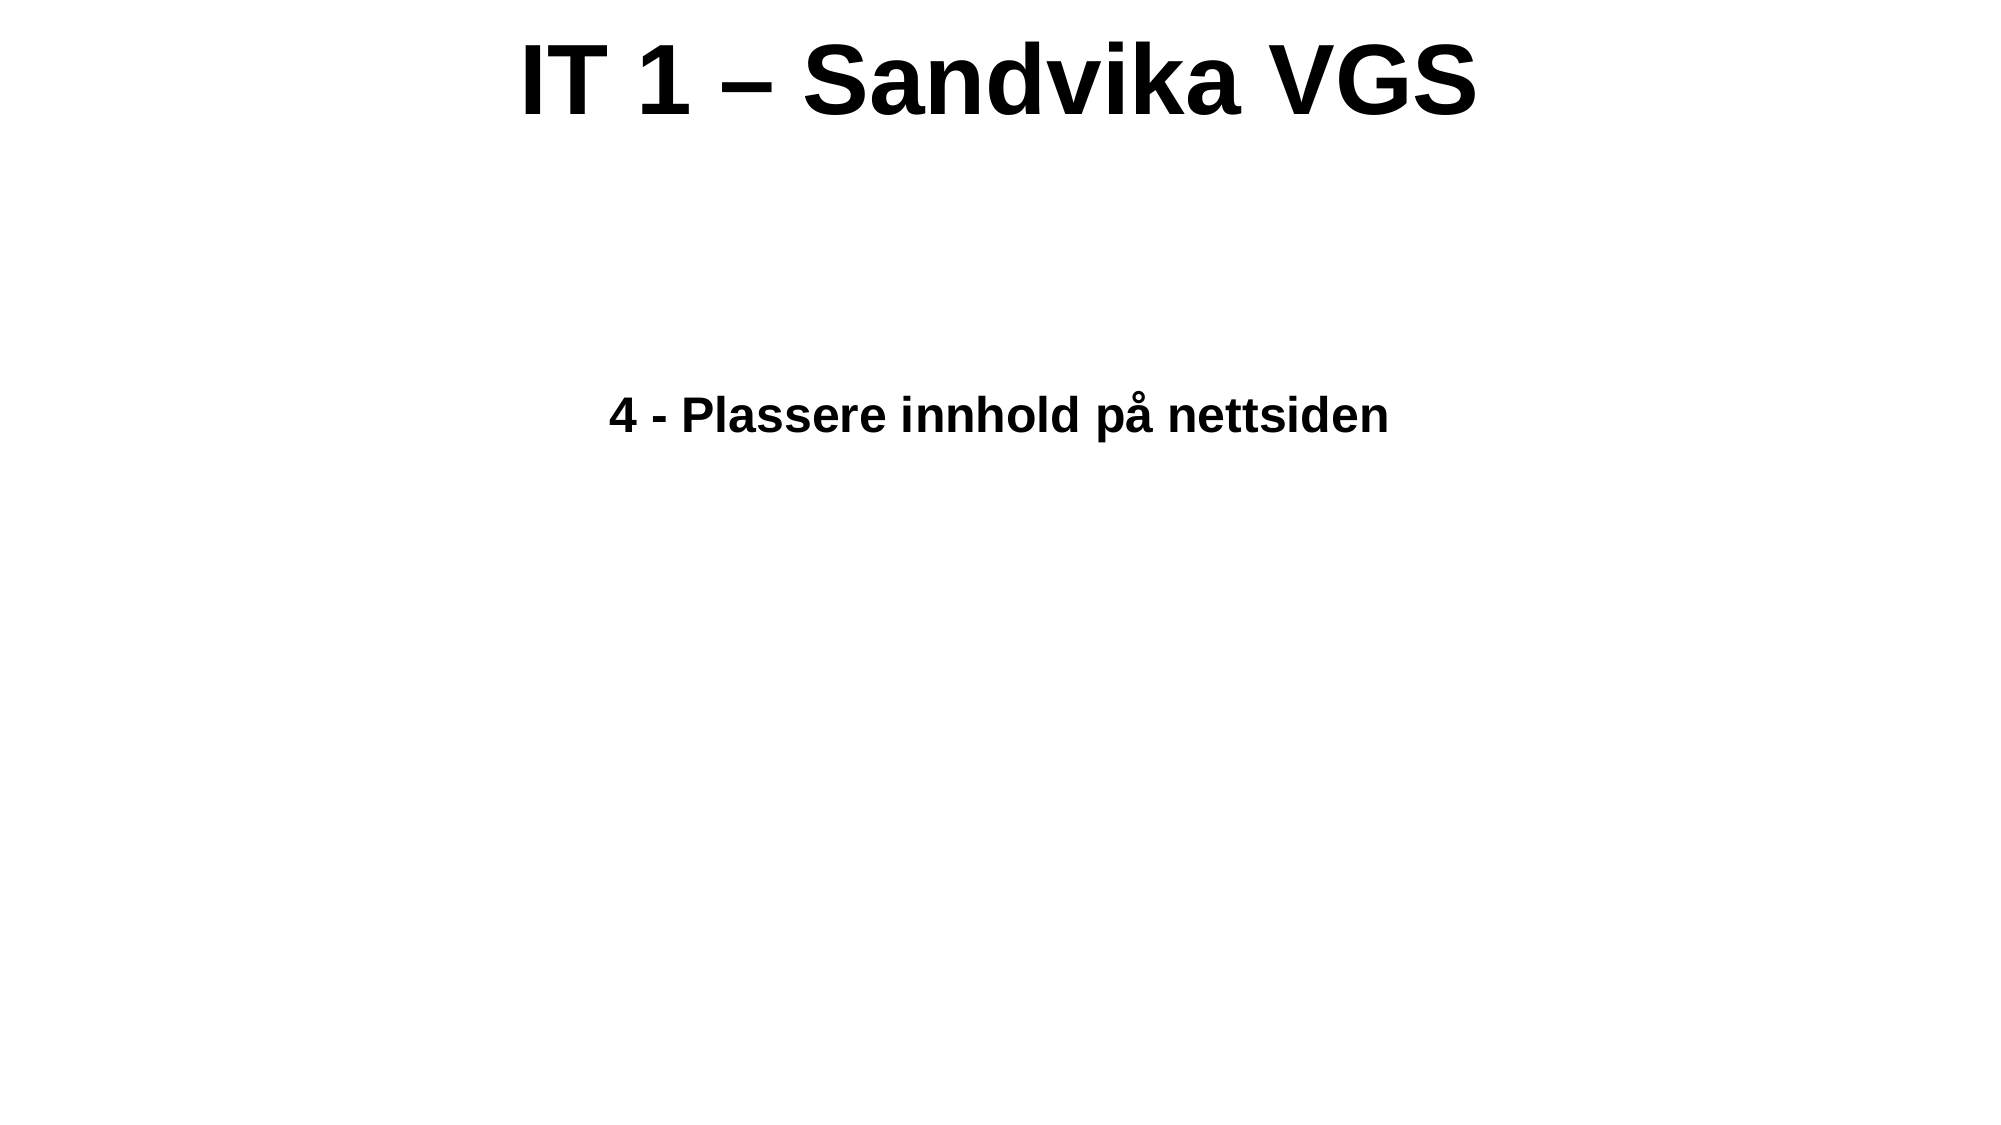

# IT 1 – Sandvika VGS
4 - Plassere innhold på nettsiden